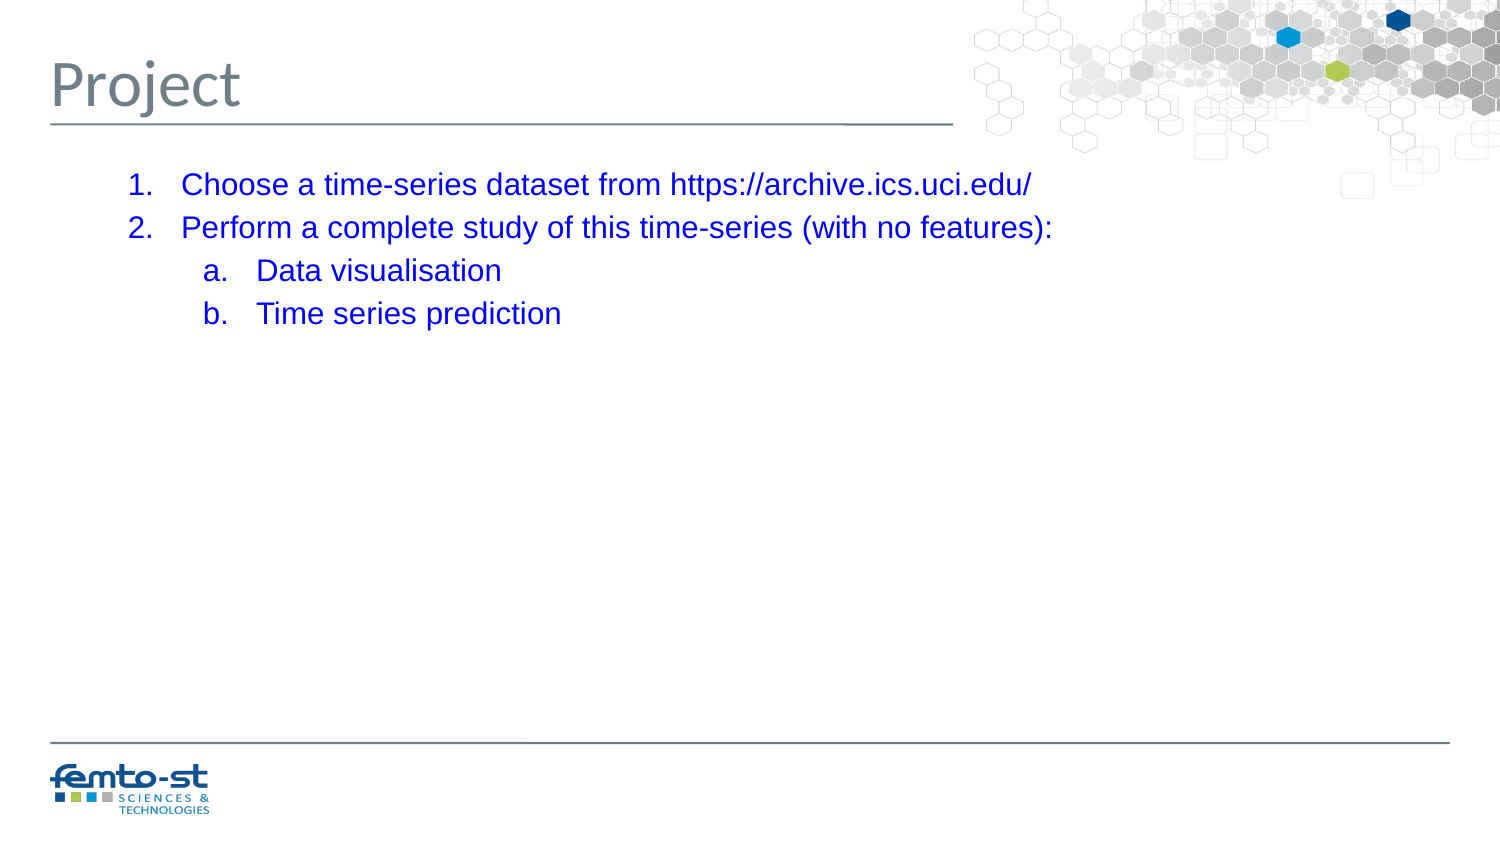

Project
Choose a time-series dataset from https://archive.ics.uci.edu/
Perform a complete study of this time-series (with no features):
Data visualisation
Time series prediction